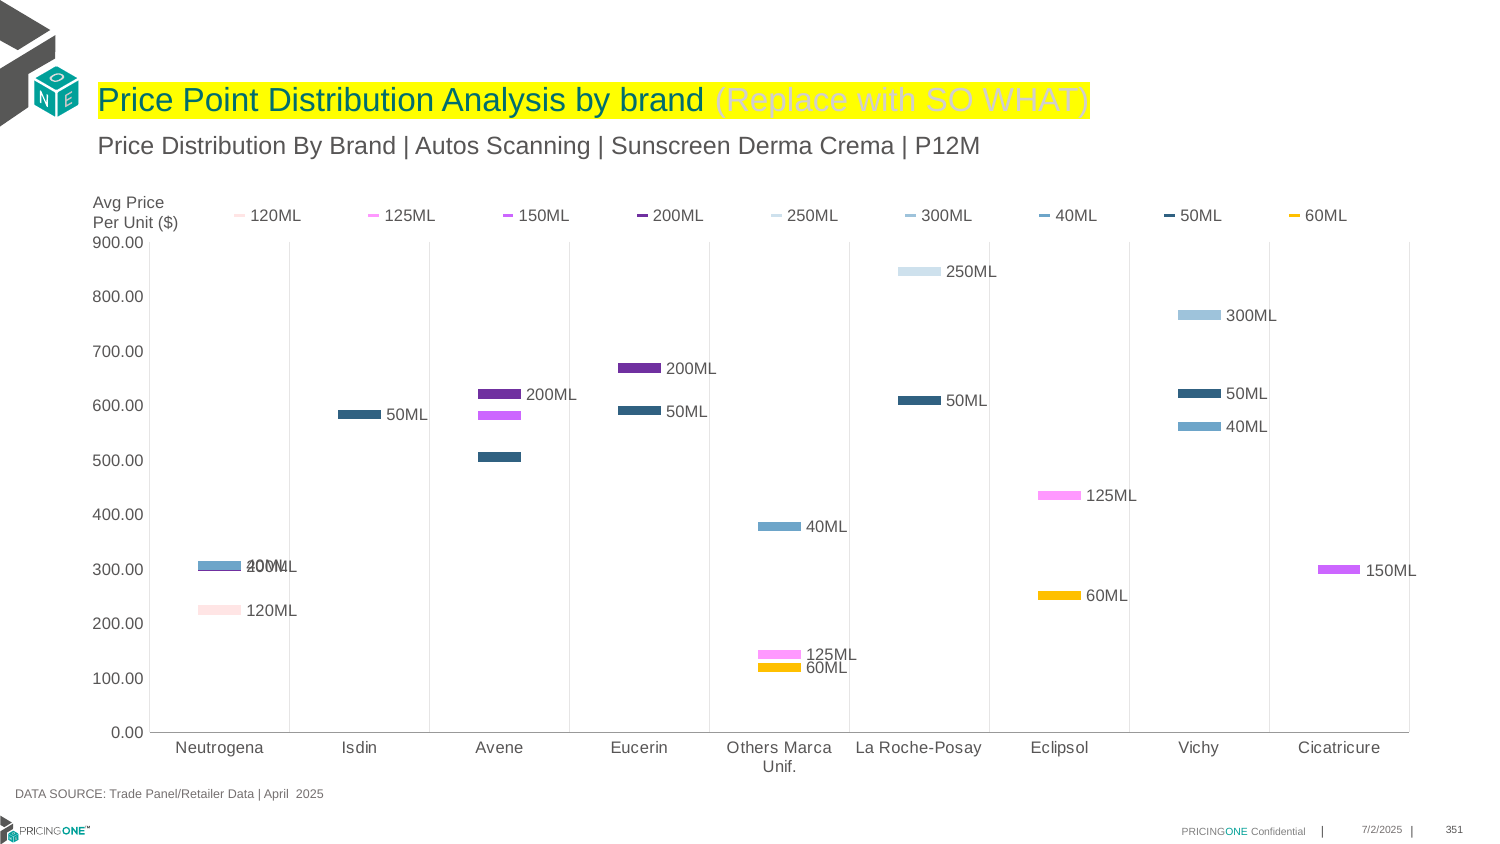

# Price Point Distribution Analysis by brand (Replace with SO WHAT)
Price Distribution By Brand | Autos Scanning | Sunscreen Derma Crema | P12M

### Chart

| Category | 120ML | 125ML | 150ML | 200ML | 250ML | 300ML | 40ML | 50ML | 60ML |
|---|---|---|---|---|---|---|---|---|---|
| Neutrogena | 224.5177 | None | None | 304.4295 | None | None | 306.6436 | None | None |
| Isdin | None | None | None | None | None | None | None | 583.7022 | None |
| Avene | None | None | 581.4759 | 620.7159 | None | None | None | 505.0382 | None |
| Eucerin | None | None | None | 668.7748 | None | None | None | 589.9804 | None |
| Others Marca Unif. | None | 142.6381 | None | None | None | None | 377.6597 | None | 118.896 |
| La Roche-Posay | None | None | None | None | 845.2426 | None | None | 608.7547 | None |
| Eclipsol | None | 435.1134 | None | None | None | None | None | None | 251.7391 |
| Vichy | None | None | None | None | None | 765.5372 | 561.3103 | 622.1948 | None |
| Cicatricure | None | None | 298.3411 | None | None | None | None | None | None |
Avg Price
Per Unit ($)
DATA SOURCE: Trade Panel/Retailer Data | April  2025
7/2/2025
351